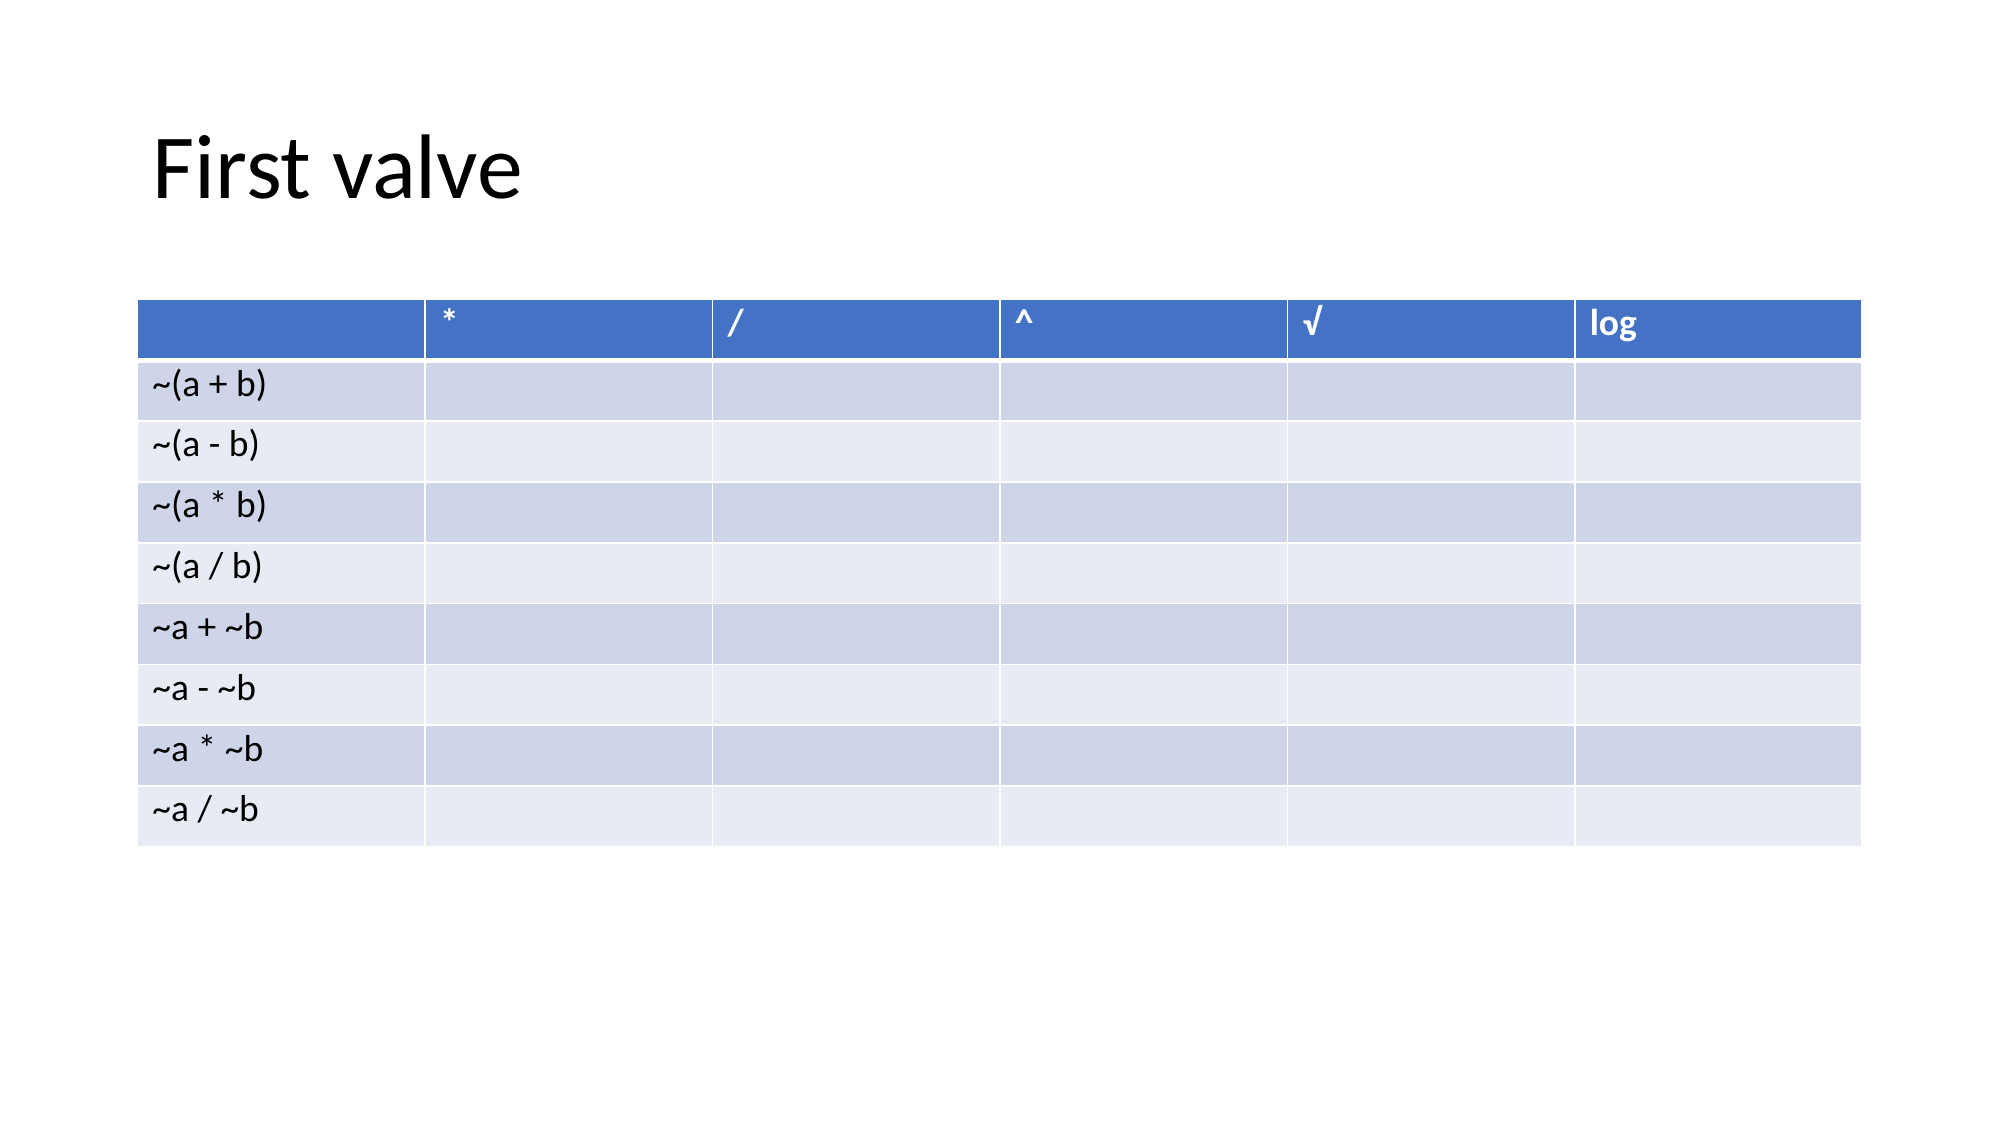

# First valve
|  | \* | / | ^ | √ | log |
| --- | --- | --- | --- | --- | --- |
| ~(a + b) |  |  |  |  |  |
| ~(a - b) |  |  |  |  |  |
| ~(a \* b) |  |  |  |  |  |
| ~(a / b) |  |  |  |  |  |
| ~a + ~b |  |  |  |  |  |
| ~a - ~b |  |  |  |  |  |
| ~a \* ~b |  |  |  |  |  |
| ~a / ~b |  |  |  |  |  |